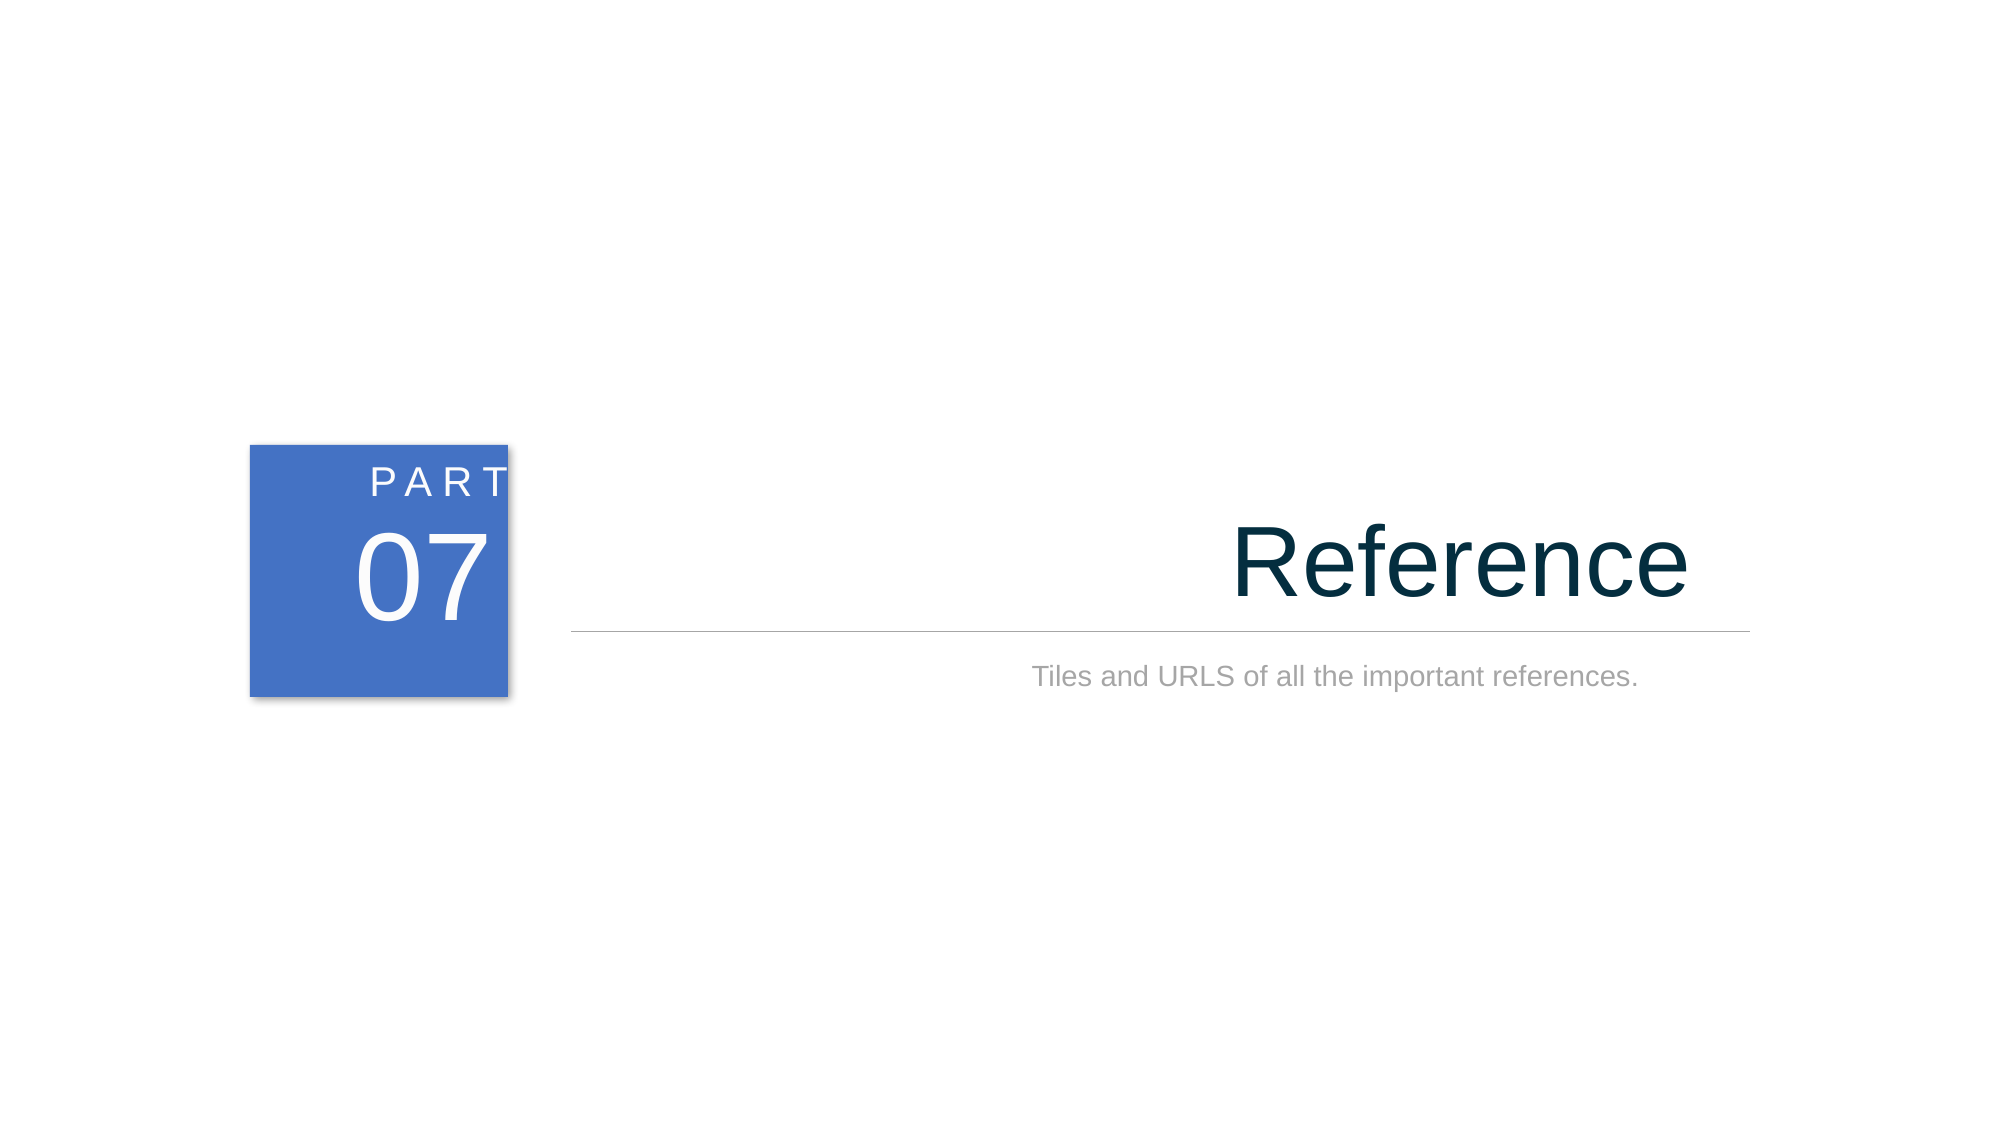

07
PART
Reference
Tiles and URLS of all the important references.